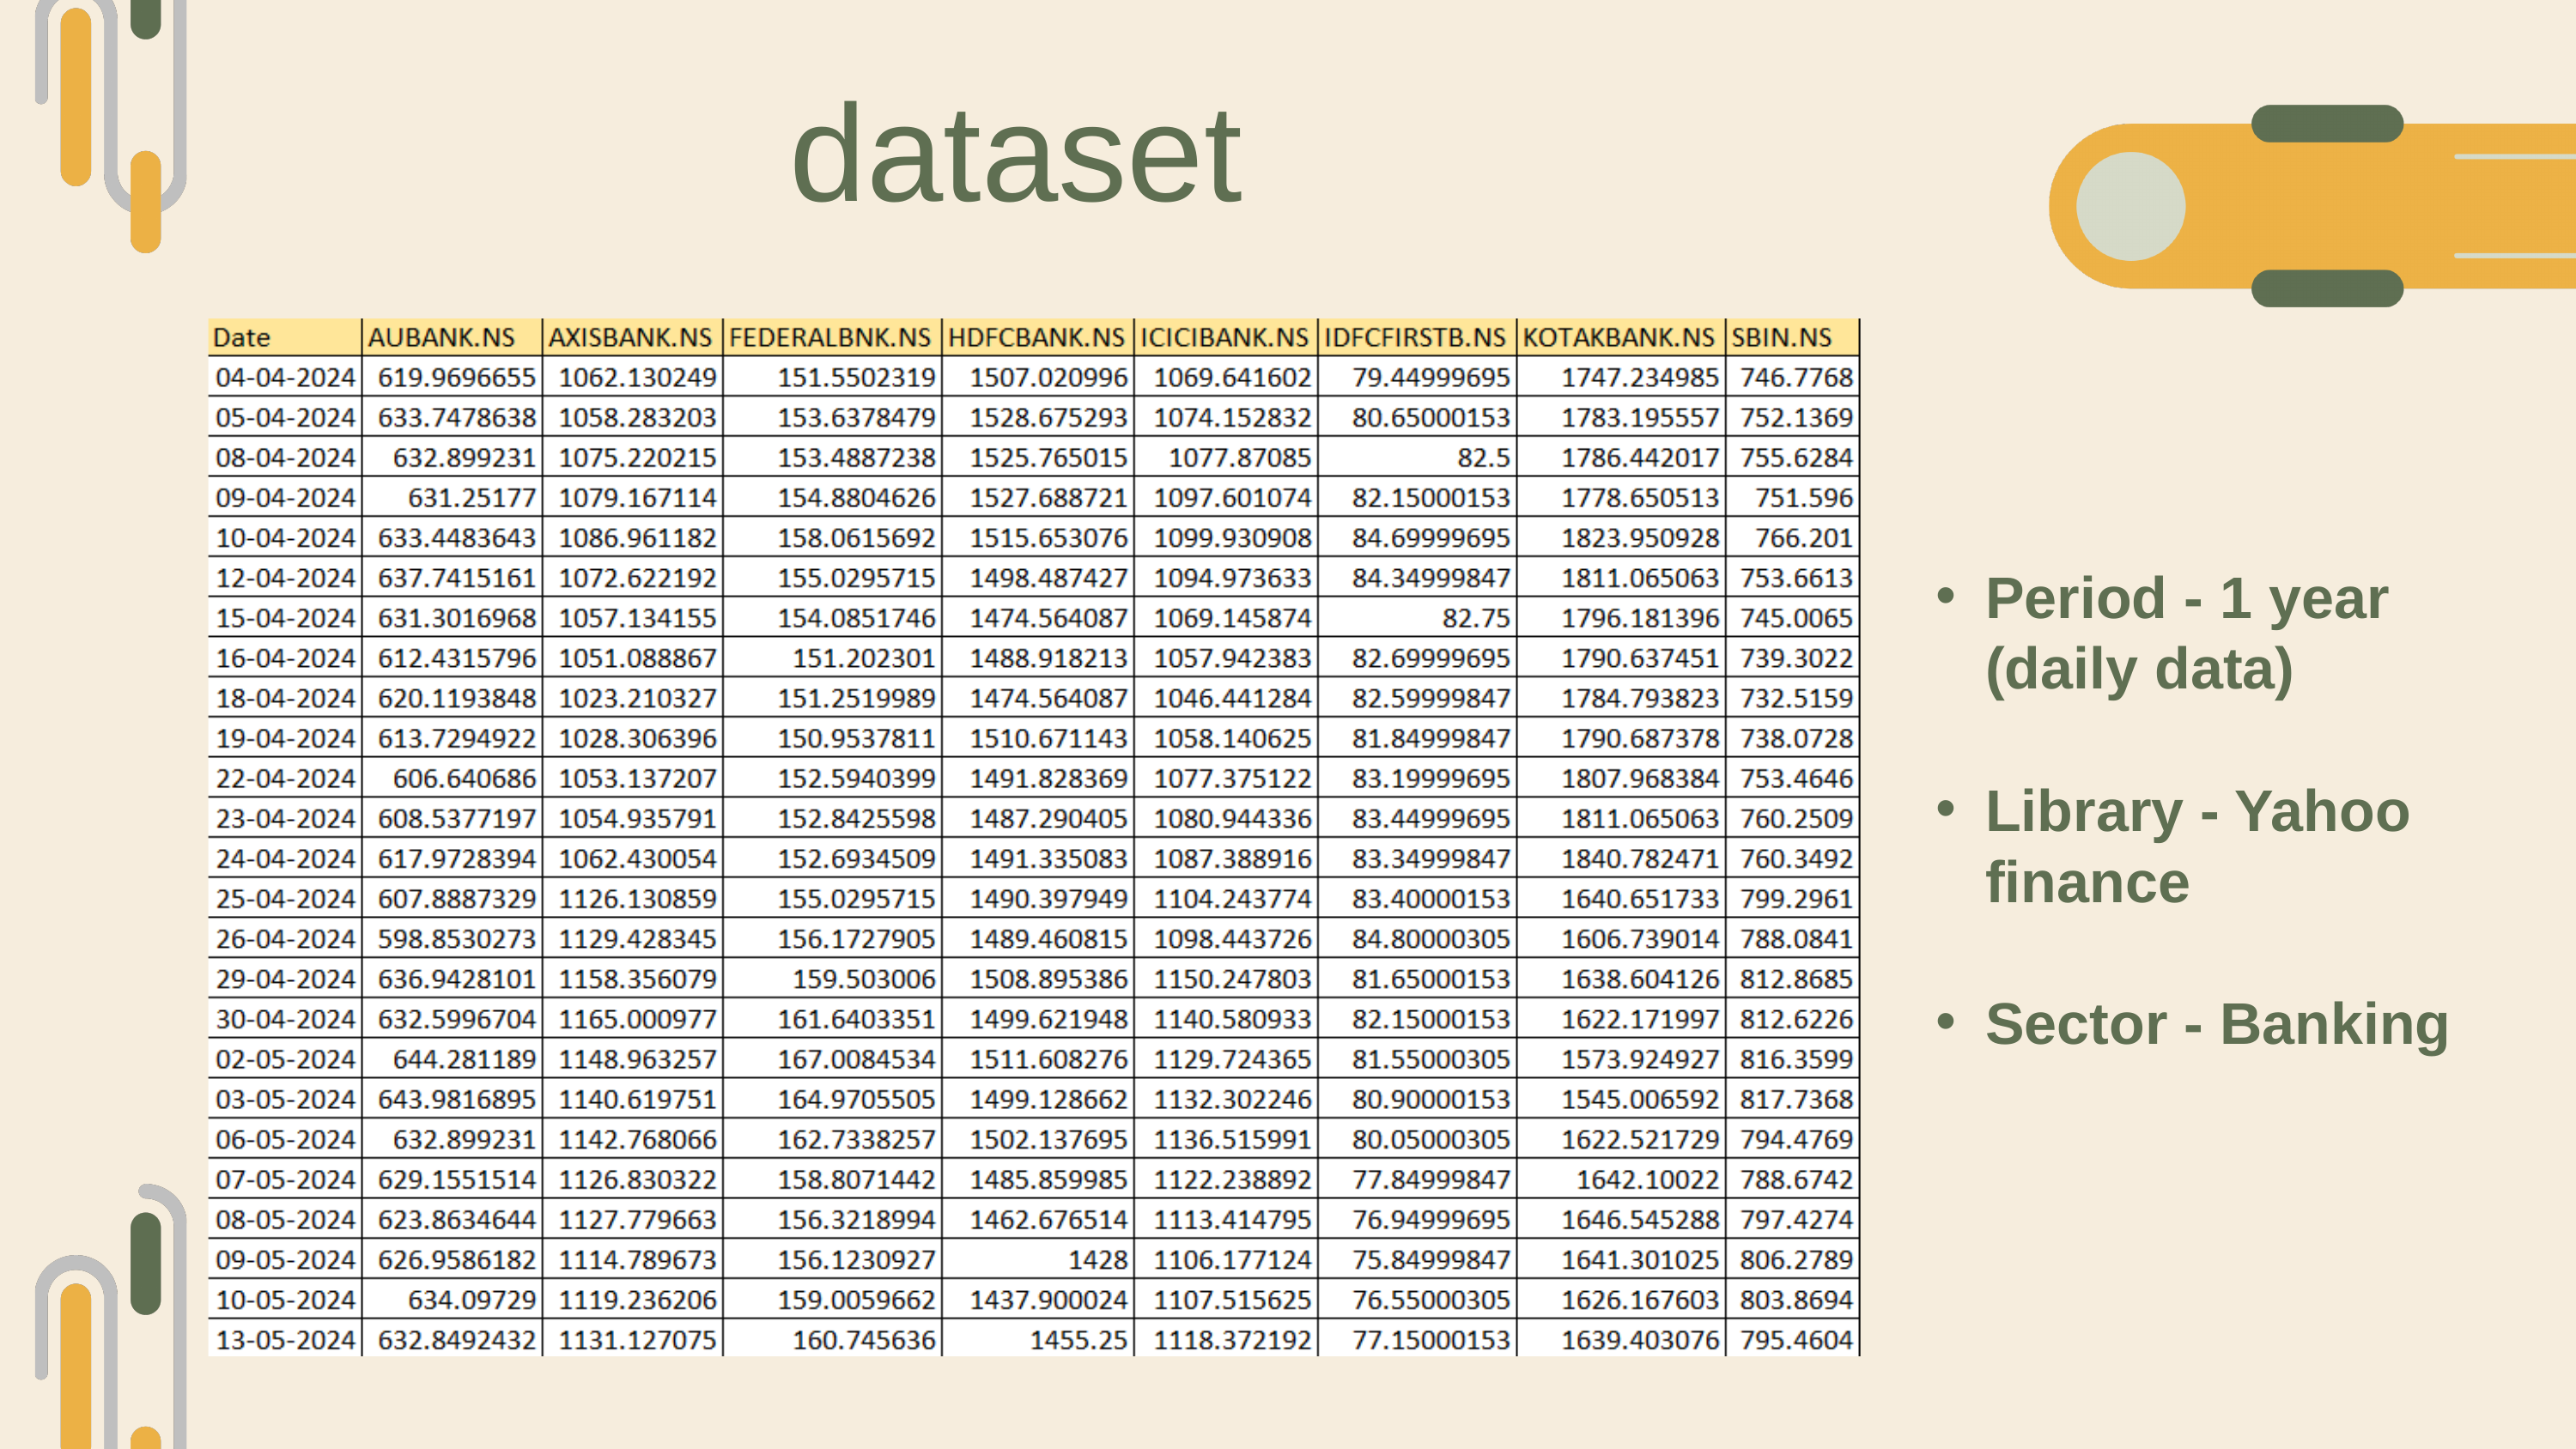

dataset

Period - 1 year           (daily data)

Library - Yahoo finance

Sector - Banking